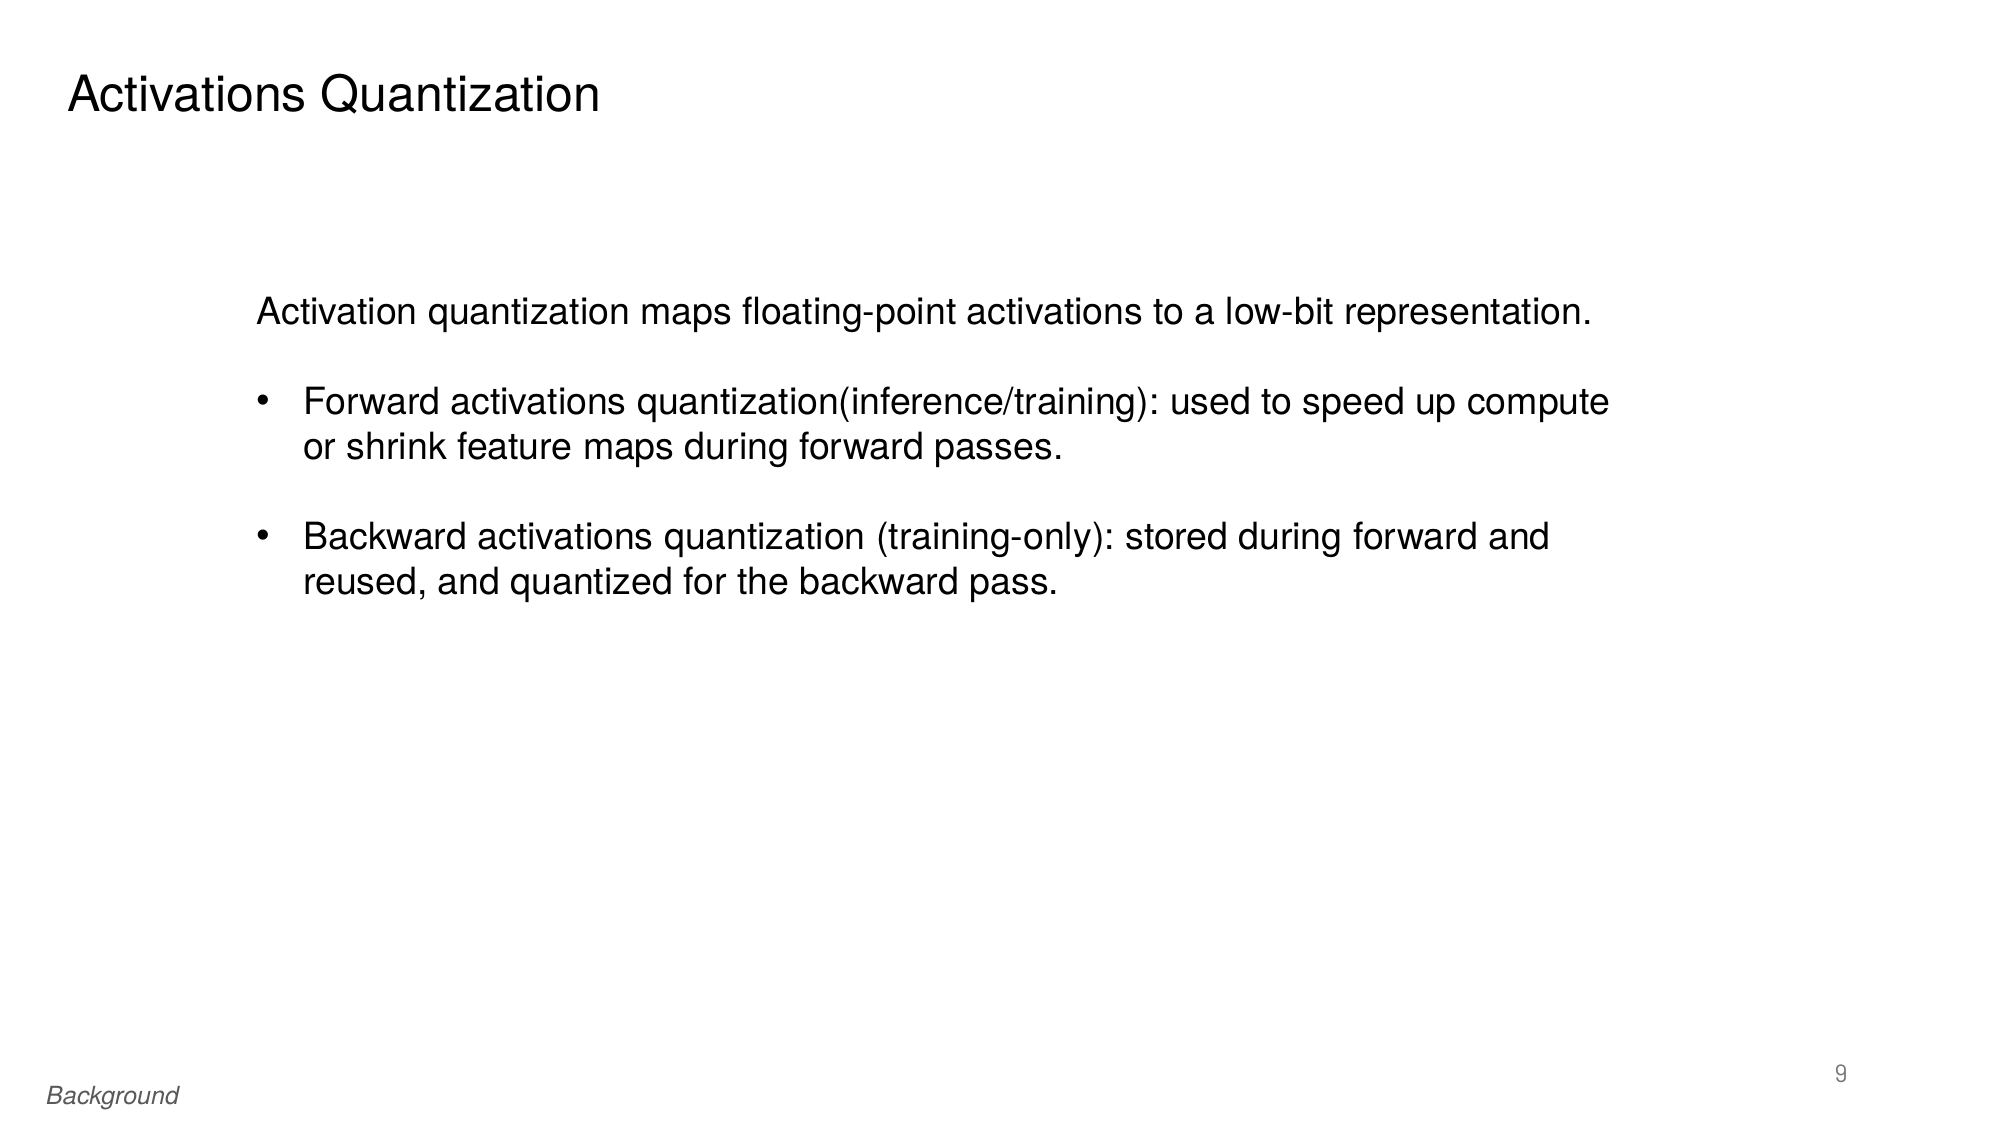

Activations Quantization
Activation quantization maps floating-point activations to a low-bit representation.

Forward activations quantization(inference/training): used to speed up compute or shrink feature maps during forward passes.

Backward activations quantization (training-only): stored during forward and reused, and quantized for the backward pass.
9
Background